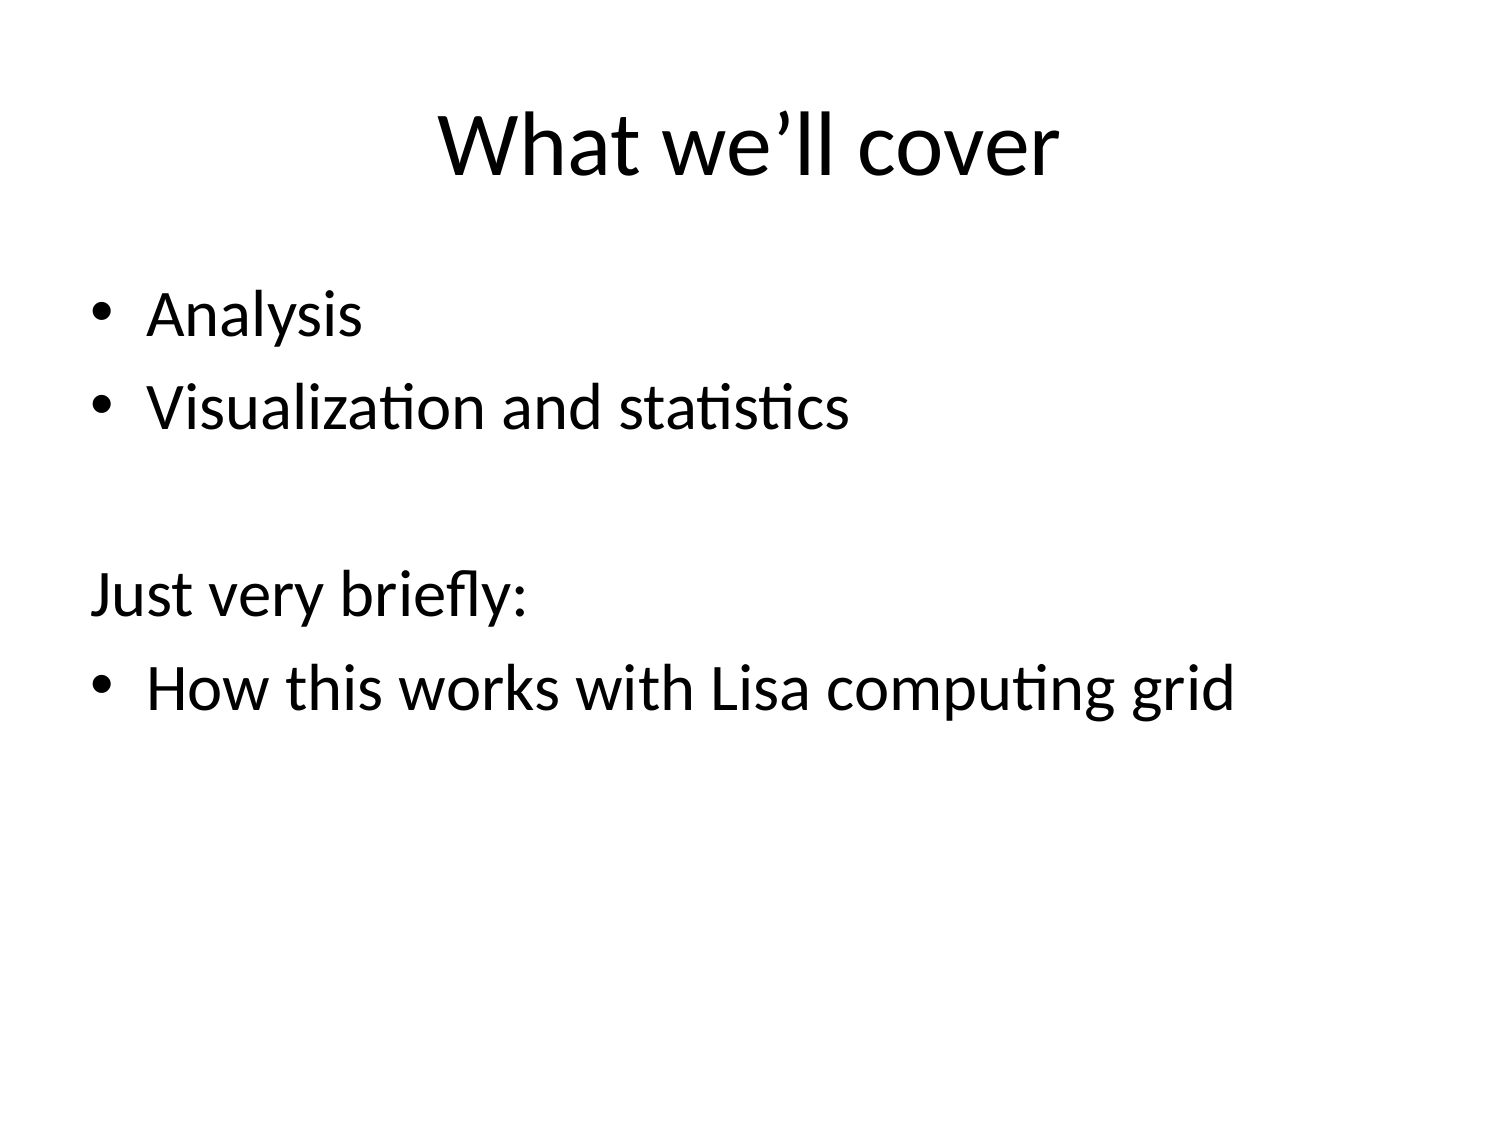

# What we’ll cover
Analysis
Visualization and statistics

Just very briefly:
How this works with Lisa computing grid